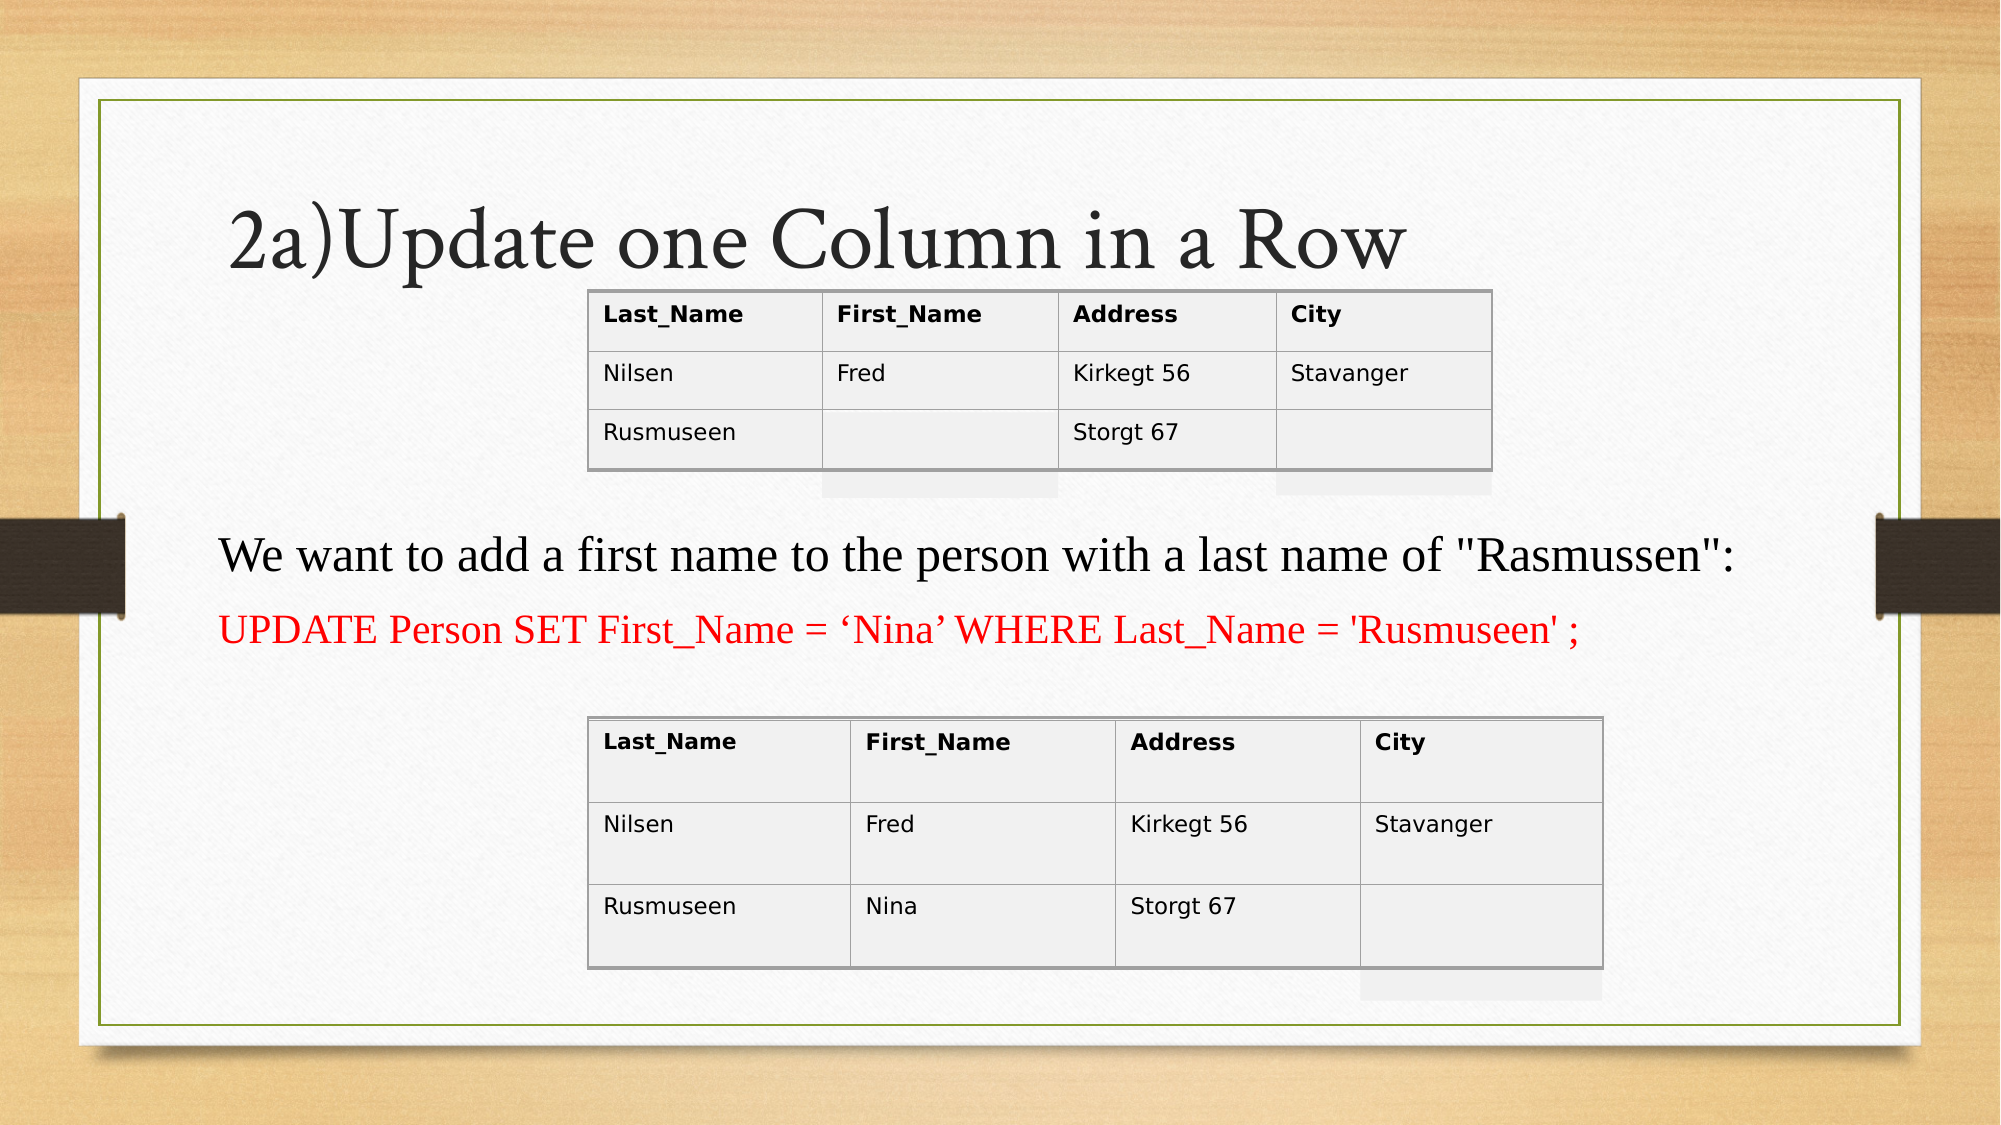

2a)Update one Column in a Row

Last_Name

First_Name

Address

City

Nilsen

Fred

Kirkegt 56

Stavanger

Rusmuseen

Storgt 67

We want to add a first name to the person with a last name of "Rasmussen":
UPDATE Person SET First_Name = ‘Nina’ WHERE Last_Name = 'Rusmuseen' ;

Last_Name

First_Name

Address

City

Nilsen

Fred

Kirkegt 56

Stavanger

Rusmuseen

Nina

Storgt 67